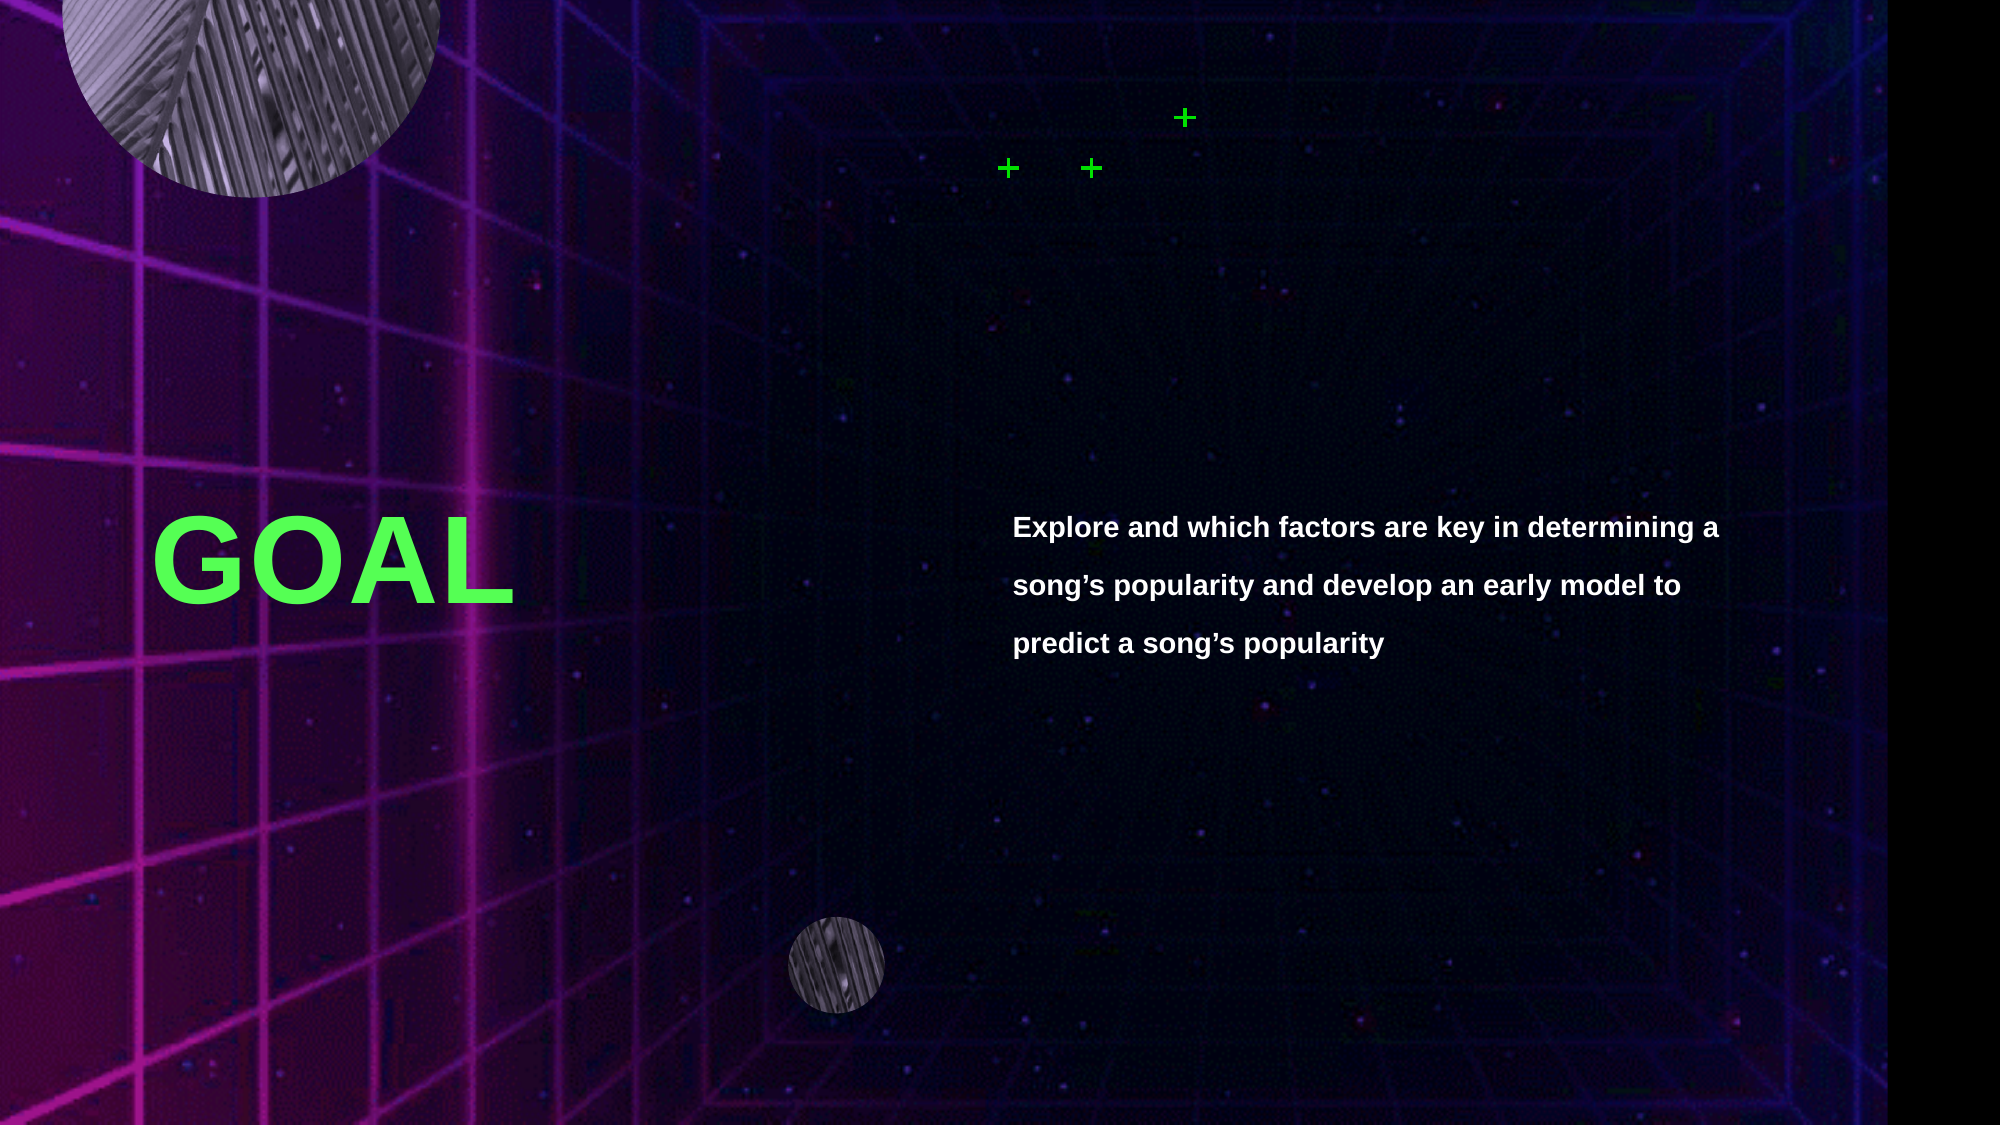

# goal
Explore and which factors are key in determining a song’s popularity and develop an early model to predict a song’s popularity